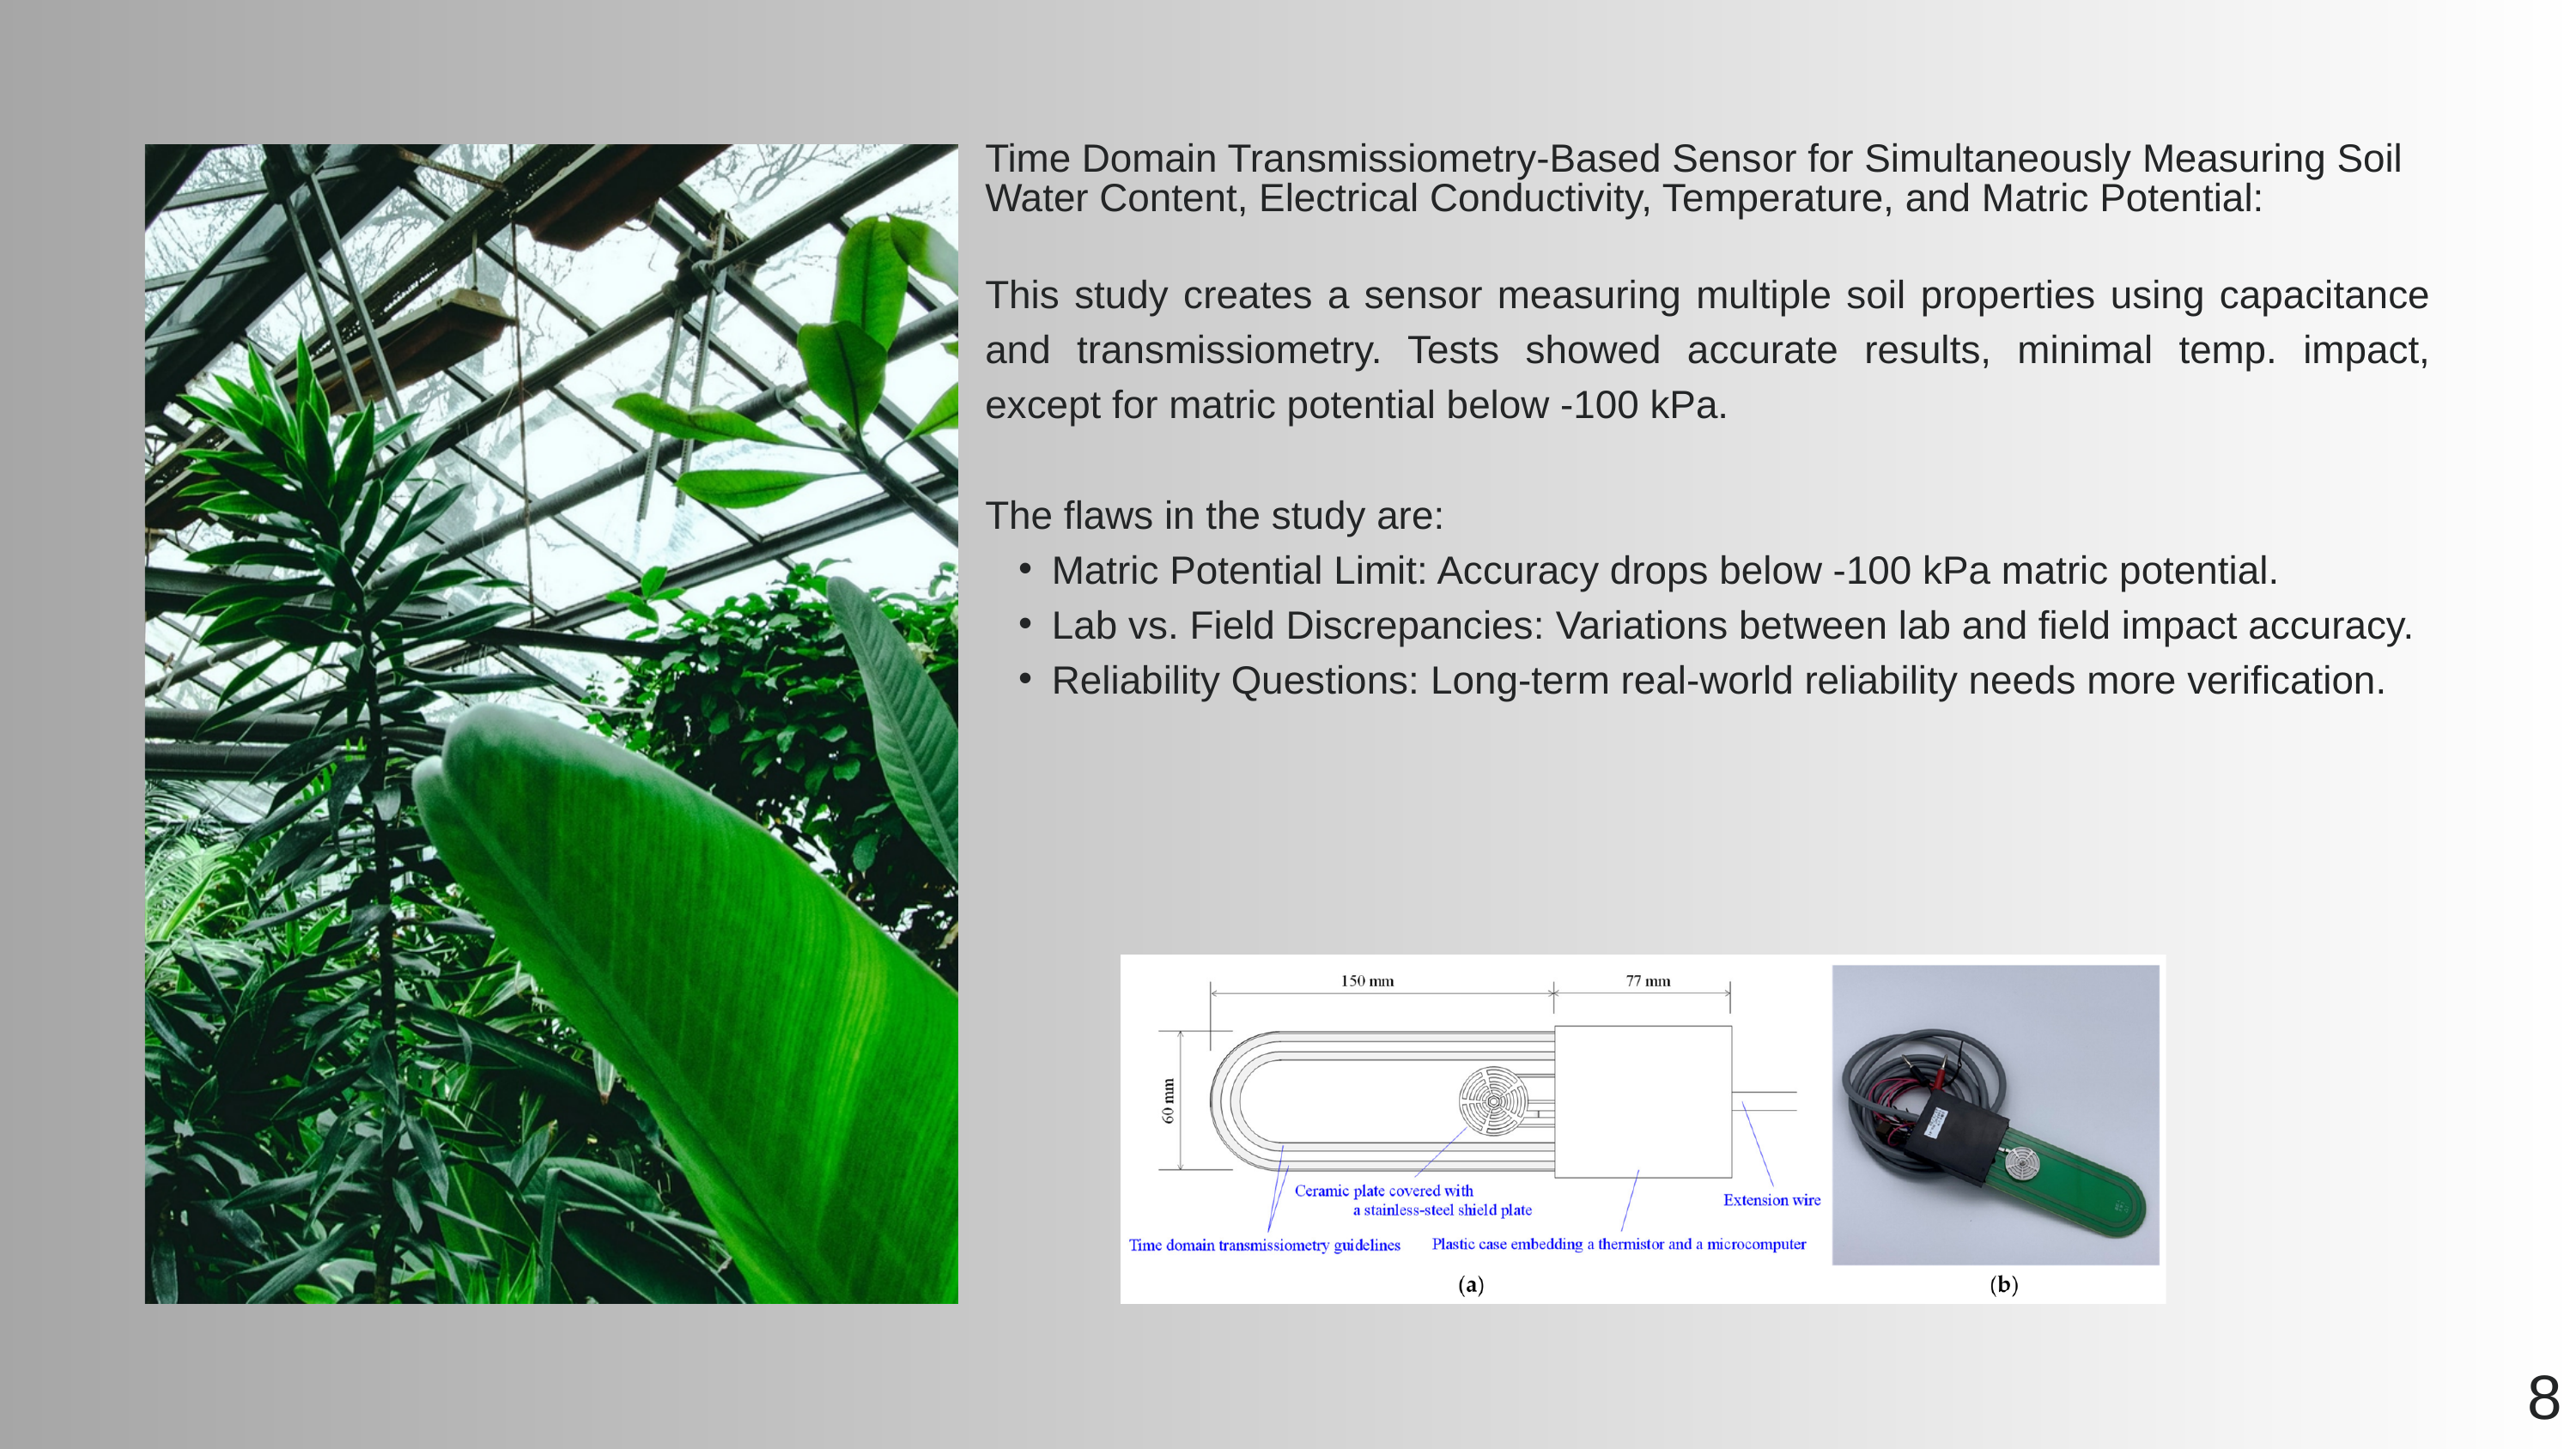

Time Domain Transmissiometry-Based Sensor for Simultaneously Measuring Soil Water Content, Electrical Conductivity, Temperature, and Matric Potential:

This study creates a sensor measuring multiple soil properties using capacitance and transmissiometry. Tests showed accurate results, minimal temp. impact, except for matric potential below -100 kPa.

The flaws in the study are:
Matric Potential Limit: Accuracy drops below -100 kPa matric potential.
Lab vs. Field Discrepancies: Variations between lab and field impact accuracy.
Reliability Questions: Long-term real-world reliability needs more verification.

8